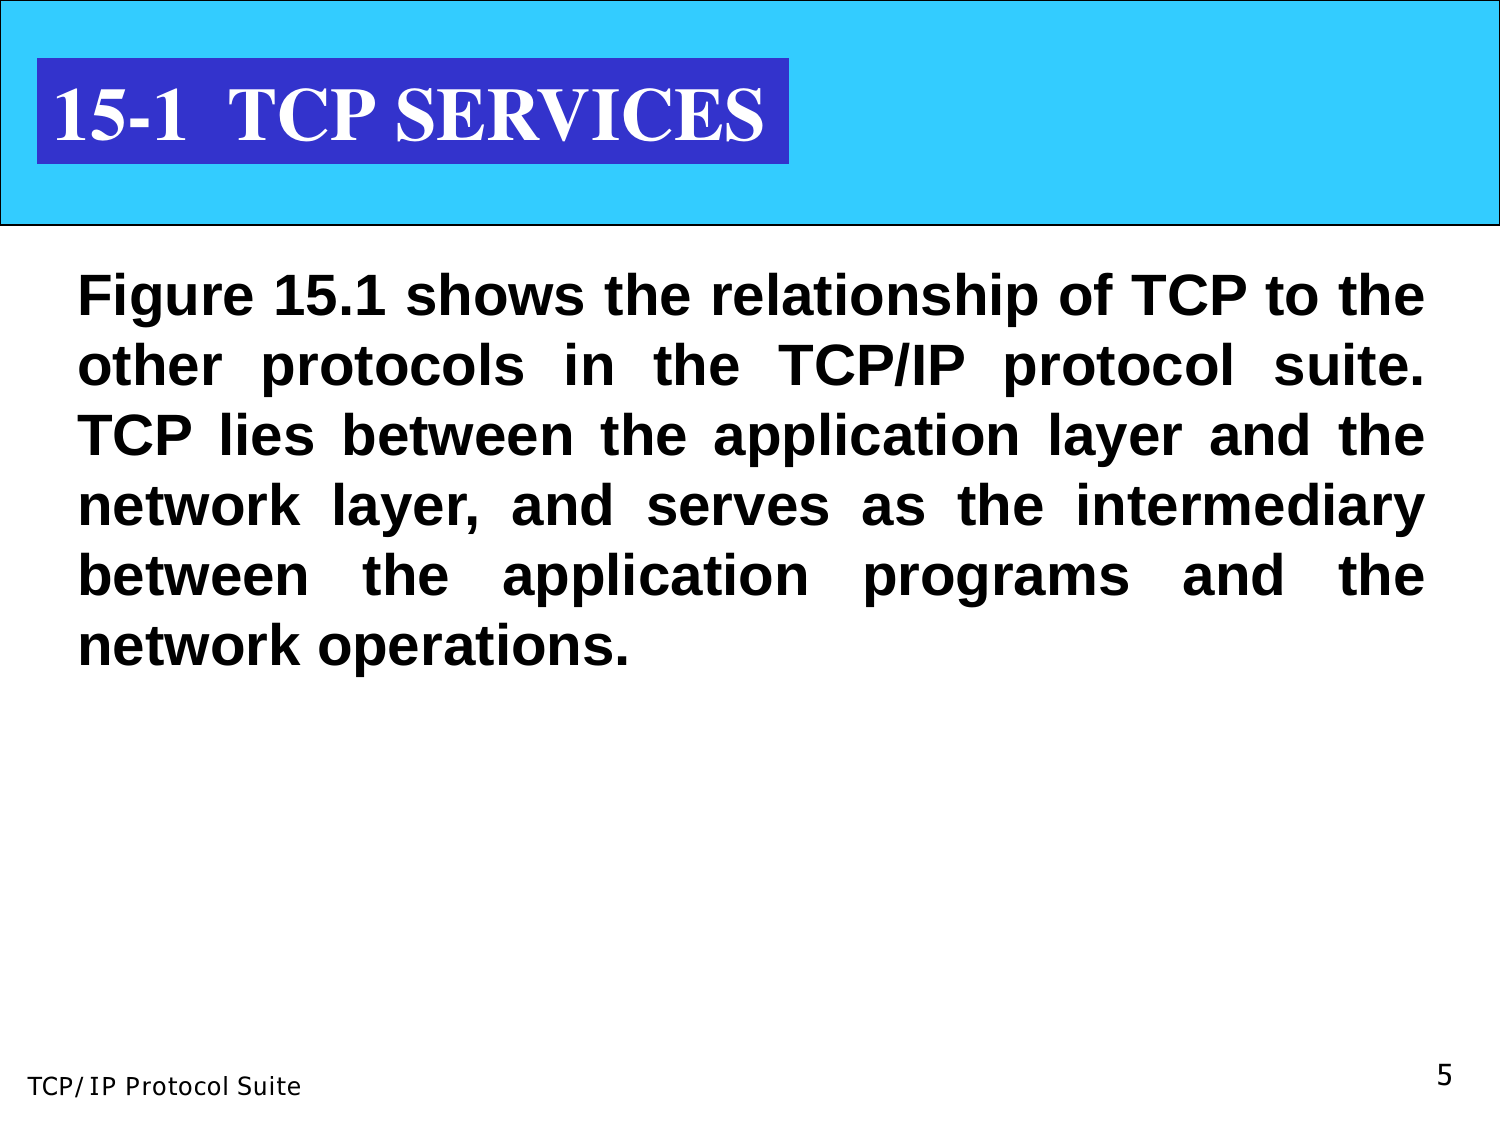

15-1  TCP SERVICES
Figure 15.1 shows the relationship of TCP to the other protocols in the TCP/IP protocol suite. TCP lies between the application layer and the network layer, and serves as the intermediary between the application programs and the network operations.
5
TCP/IP Protocol Suite